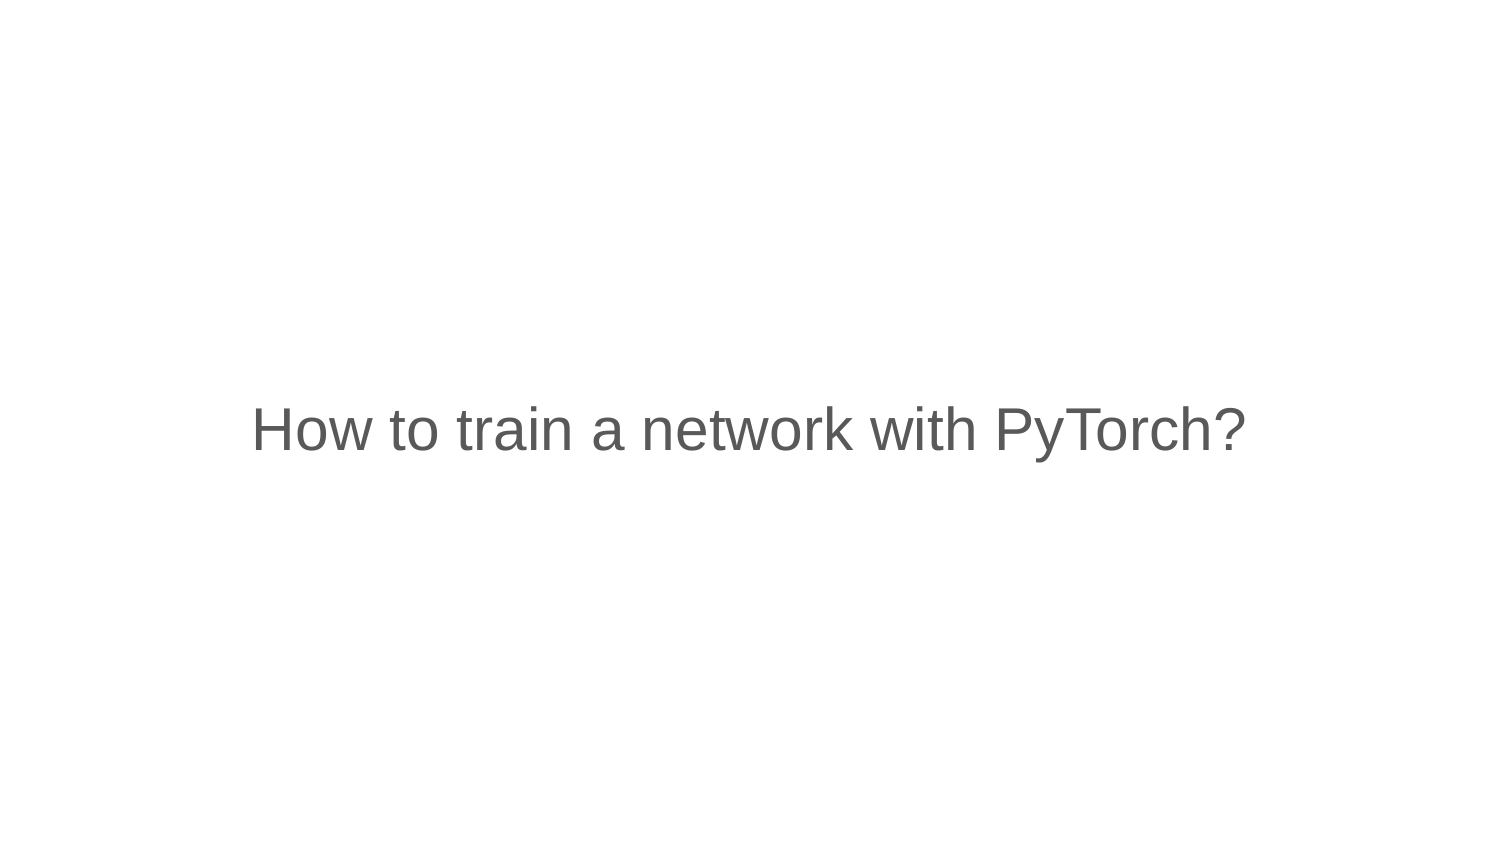

How to train a network with PyTorch?